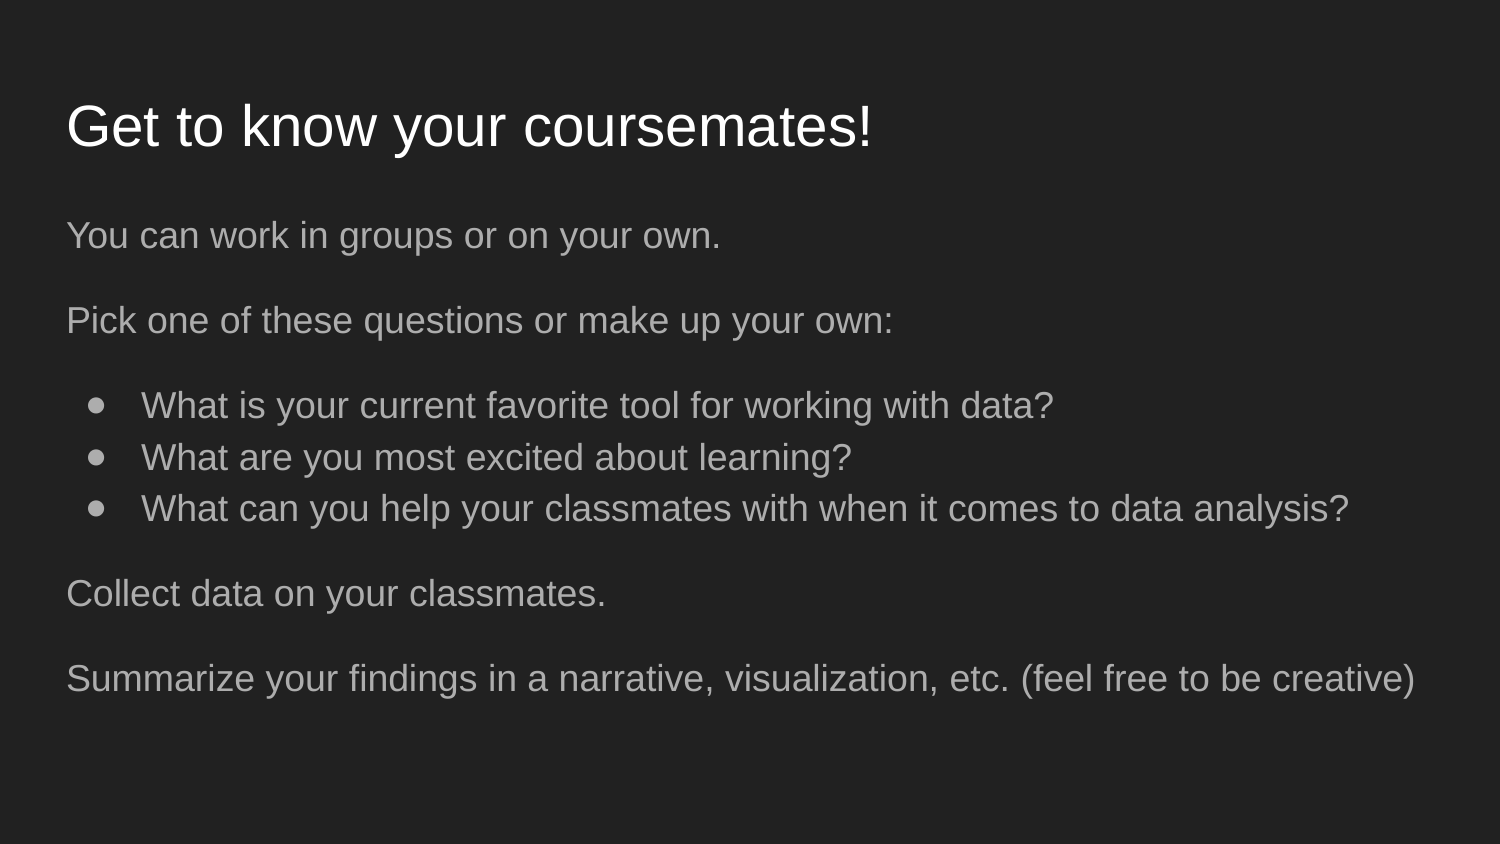

# Get to know your coursemates!
You can work in groups or on your own.
Pick one of these questions or make up your own:
What is your current favorite tool for working with data?
What are you most excited about learning?
What can you help your classmates with when it comes to data analysis?
Collect data on your classmates.
Summarize your findings in a narrative, visualization, etc. (feel free to be creative)